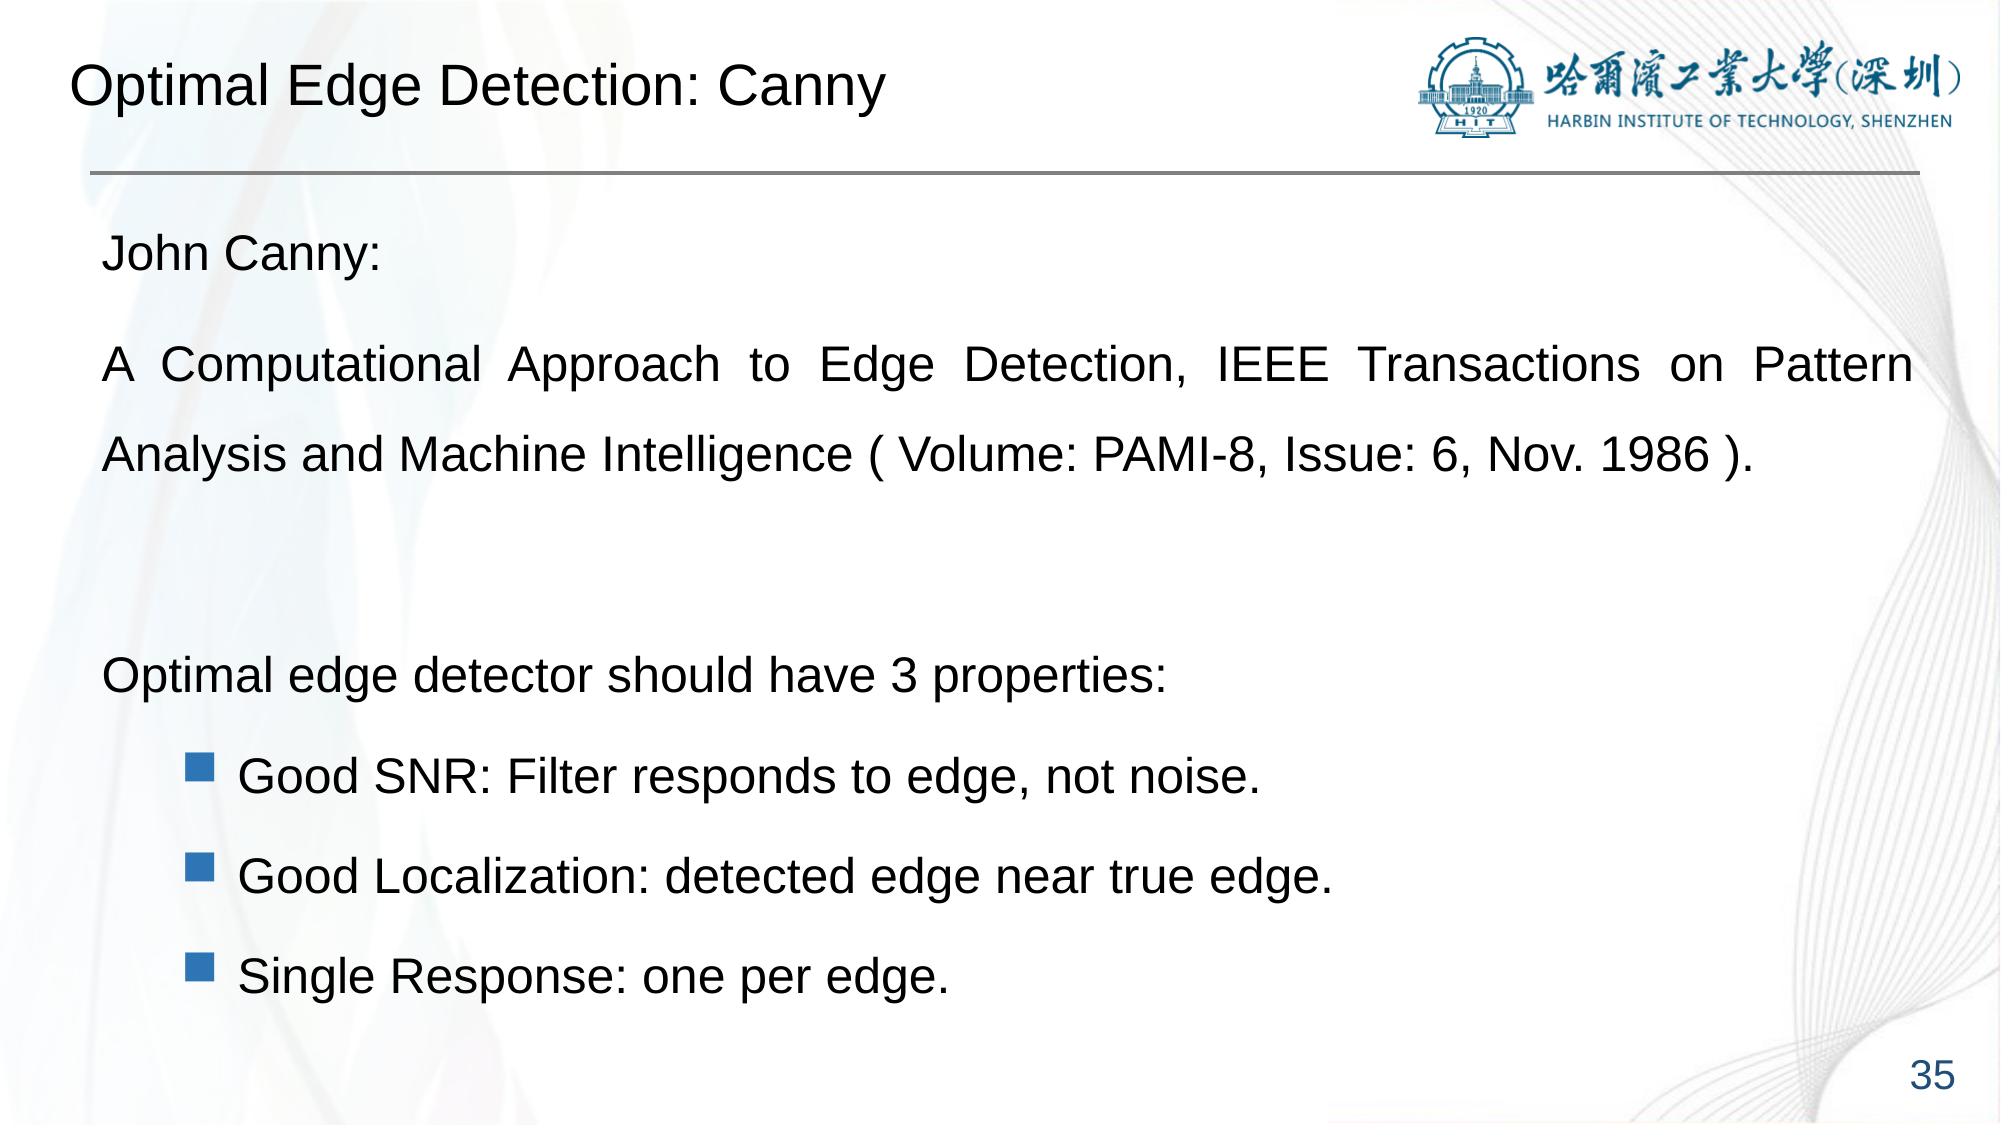

# Optimal Edge Detection: Canny
John Canny:
A Computational Approach to Edge Detection, IEEE Transactions on Pattern Analysis and Machine Intelligence ( Volume: PAMI-8, Issue: 6, Nov. 1986 ).

Optimal edge detector should have 3 properties:
Good SNR: Filter responds to edge, not noise.
Good Localization: detected edge near true edge.
Single Response: one per edge.
35